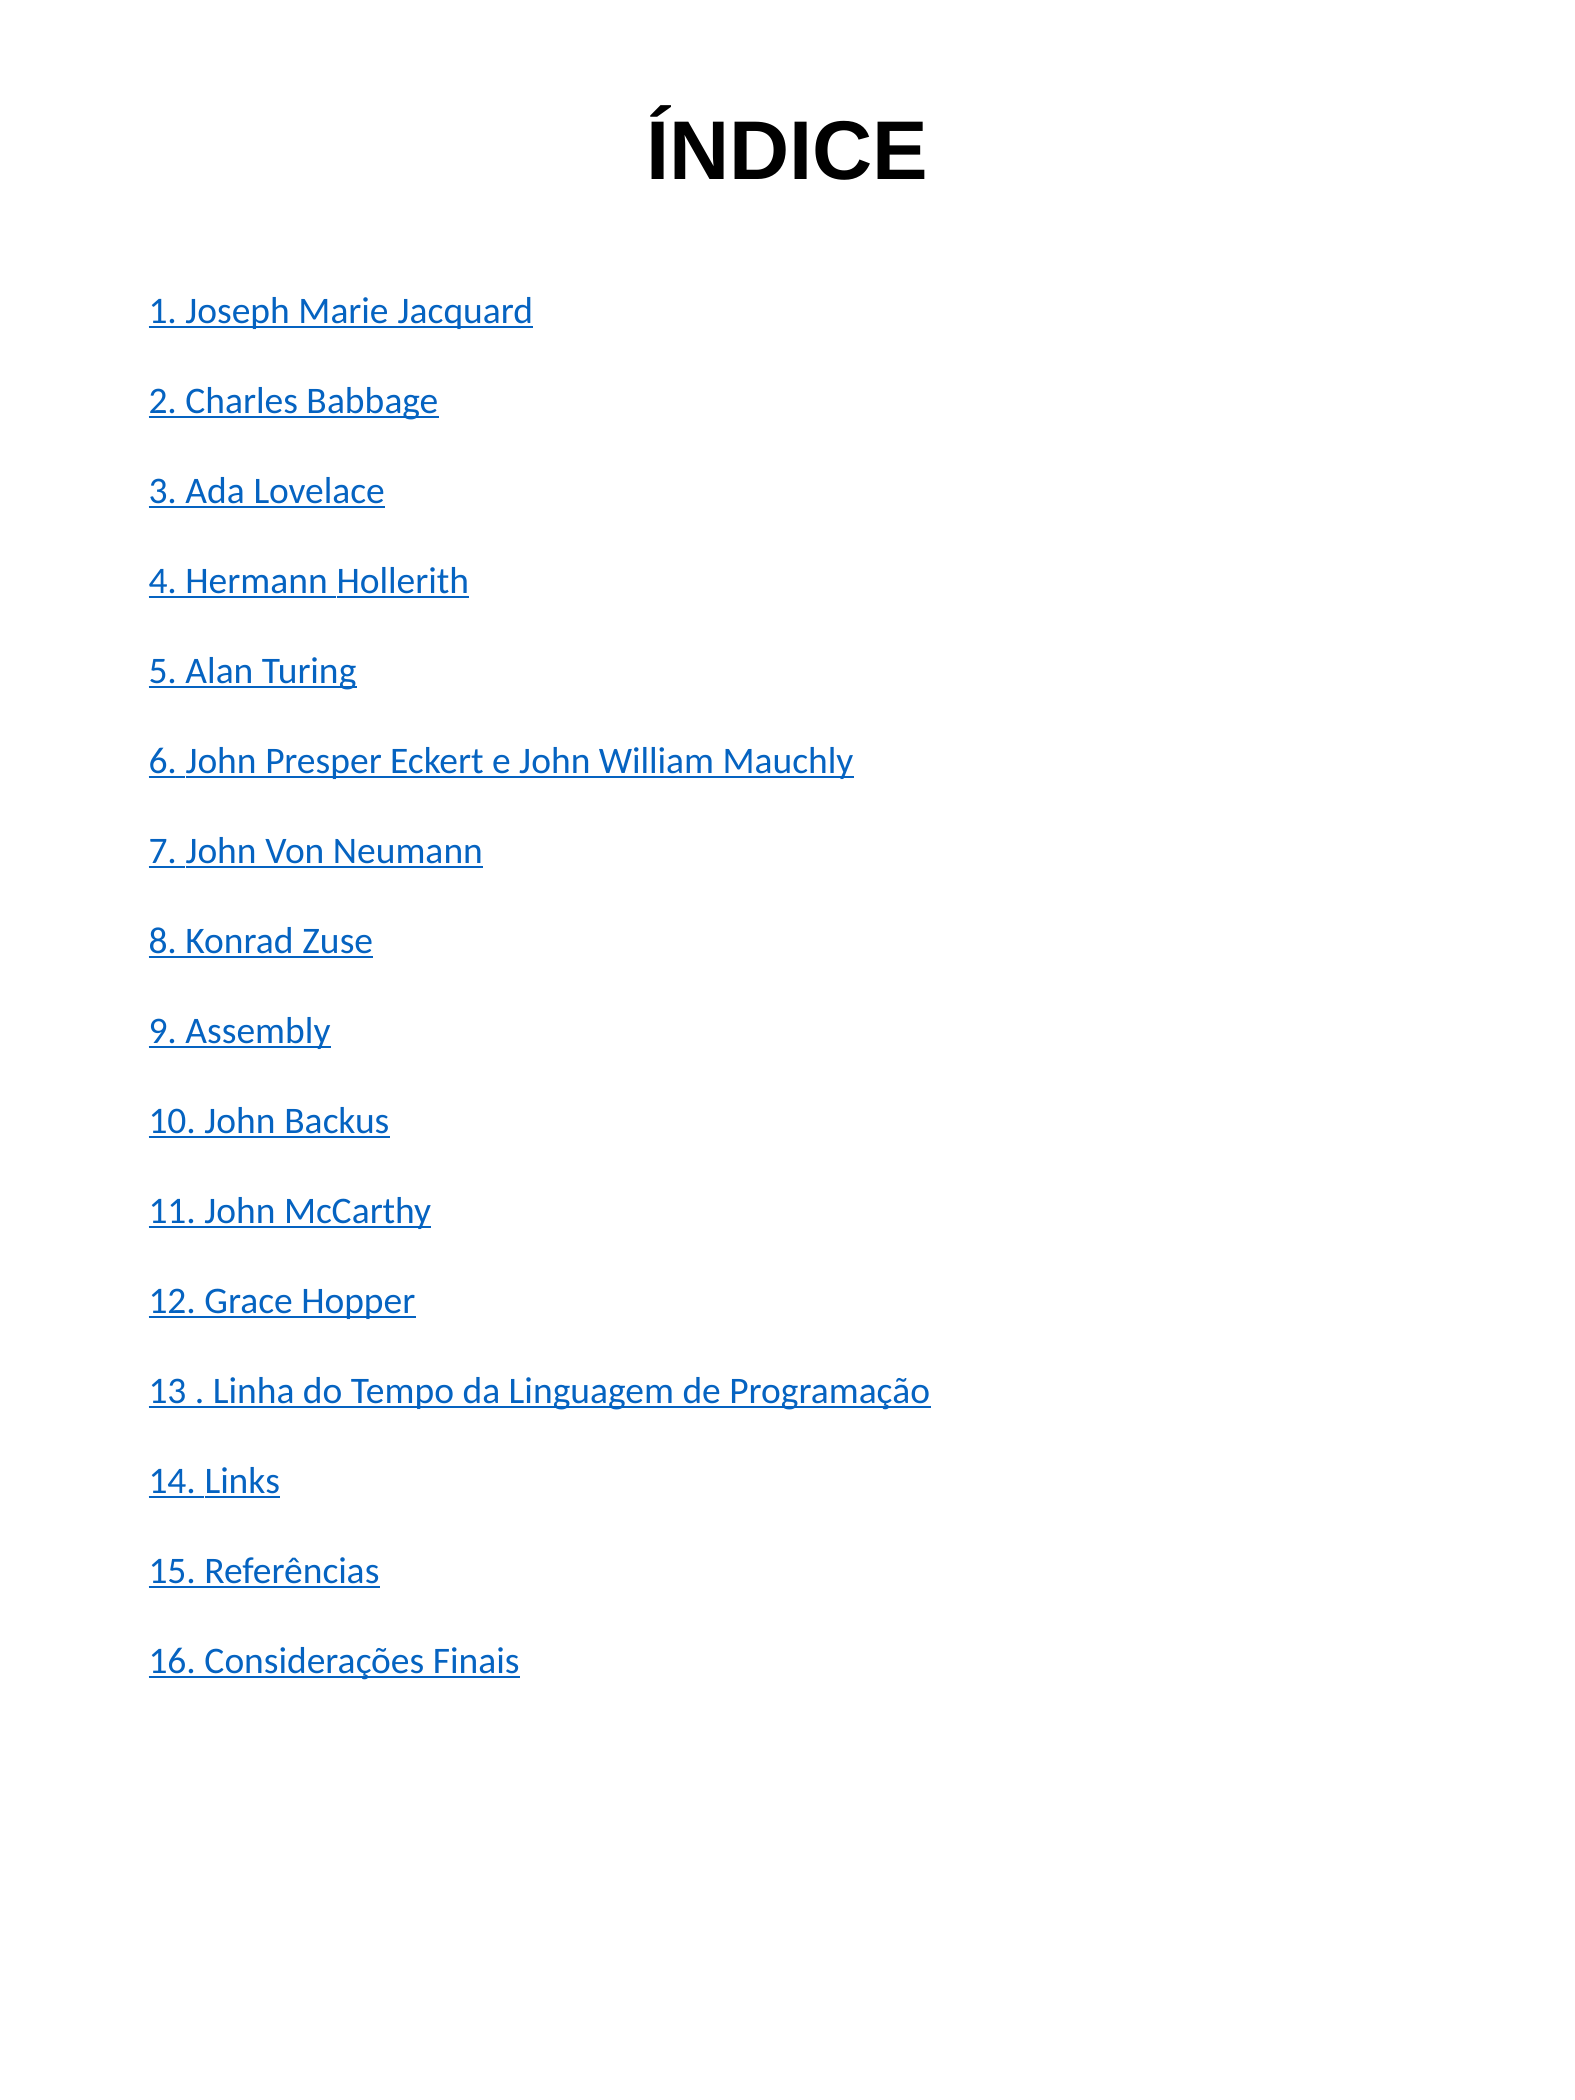

ÍNDICE
1. Joseph Marie Jacquard

2. Charles Babbage

3. Ada Lovelace

4. Hermann Hollerith

5. Alan Turing

6. John Presper Eckert e John William Mauchly

7. John Von Neumann

8. Konrad Zuse

9. Assembly

10. John Backus

11. John McCarthy

12. Grace Hopper

13 . Linha do Tempo da Linguagem de Programação

14. Links

15. Referências

16. Considerações Finais